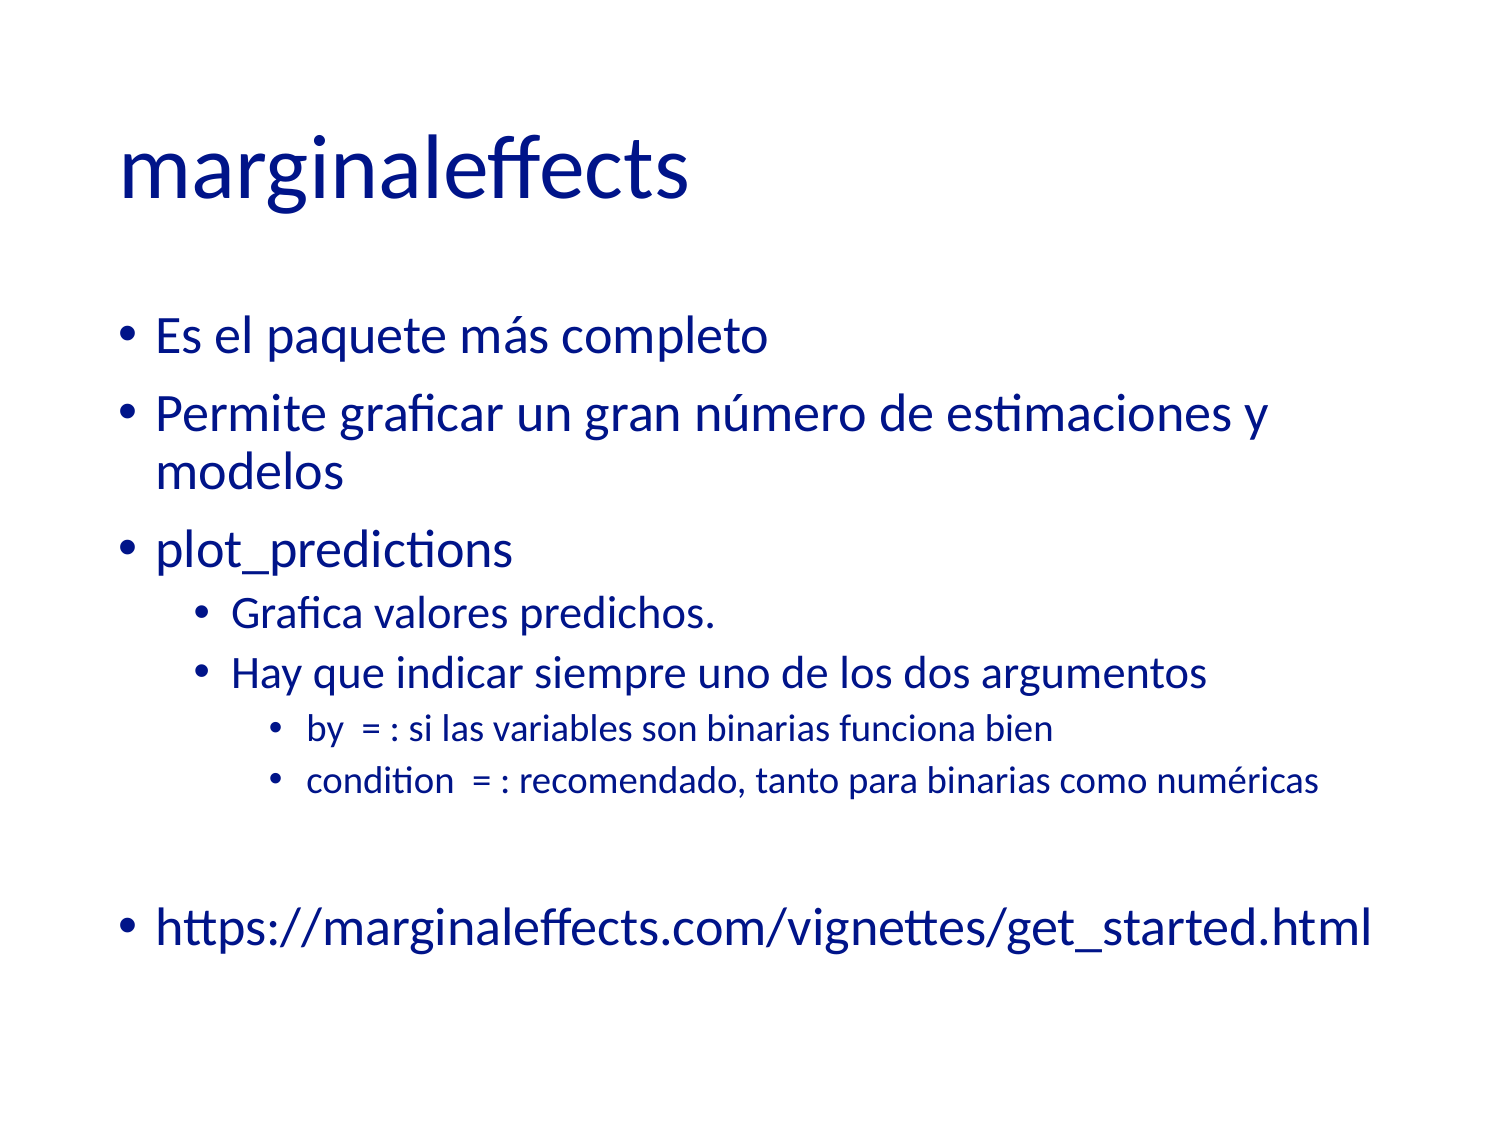

# marginaleffects
Es el paquete más completo
Permite graficar un gran número de estimaciones y modelos
plot_predictions
Grafica valores predichos.
Hay que indicar siempre uno de los dos argumentos
by  = : si las variables son binarias funciona bien
condition  = : recomendado, tanto para binarias como numéricas

https://marginaleffects.com/vignettes/get_started.html